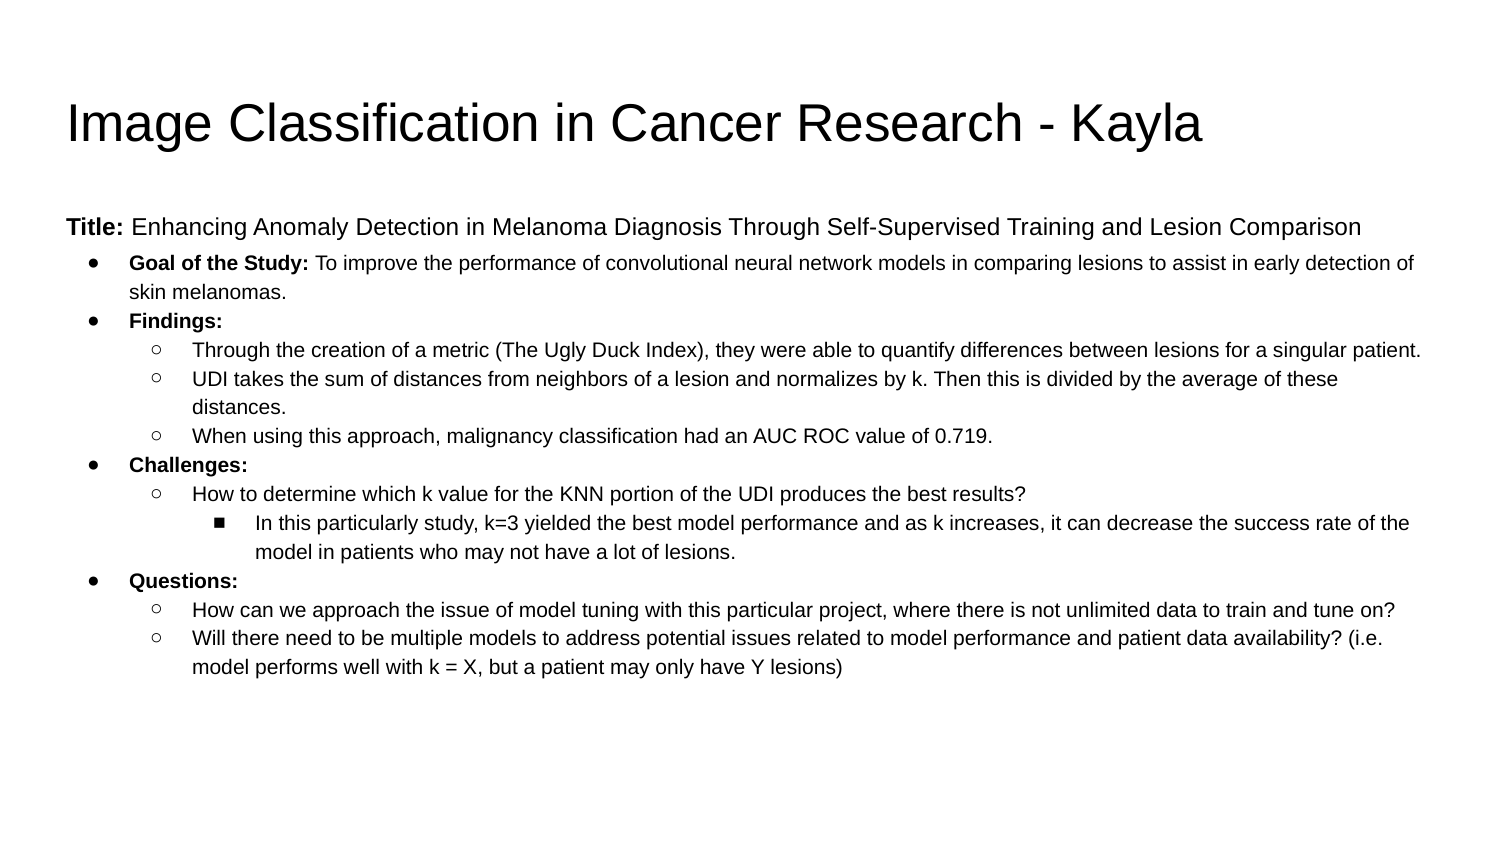

# Image Classification in Cancer Research - Kayla
Title: Enhancing Anomaly Detection in Melanoma Diagnosis Through Self-Supervised Training and Lesion Comparison
Goal of the Study: To improve the performance of convolutional neural network models in comparing lesions to assist in early detection of skin melanomas.
Findings:
Through the creation of a metric (The Ugly Duck Index), they were able to quantify differences between lesions for a singular patient.
UDI takes the sum of distances from neighbors of a lesion and normalizes by k. Then this is divided by the average of these distances.
When using this approach, malignancy classification had an AUC ROC value of 0.719.
Challenges:
How to determine which k value for the KNN portion of the UDI produces the best results?
In this particularly study, k=3 yielded the best model performance and as k increases, it can decrease the success rate of the model in patients who may not have a lot of lesions.
Questions:
How can we approach the issue of model tuning with this particular project, where there is not unlimited data to train and tune on?
Will there need to be multiple models to address potential issues related to model performance and patient data availability? (i.e. model performs well with k = X, but a patient may only have Y lesions)